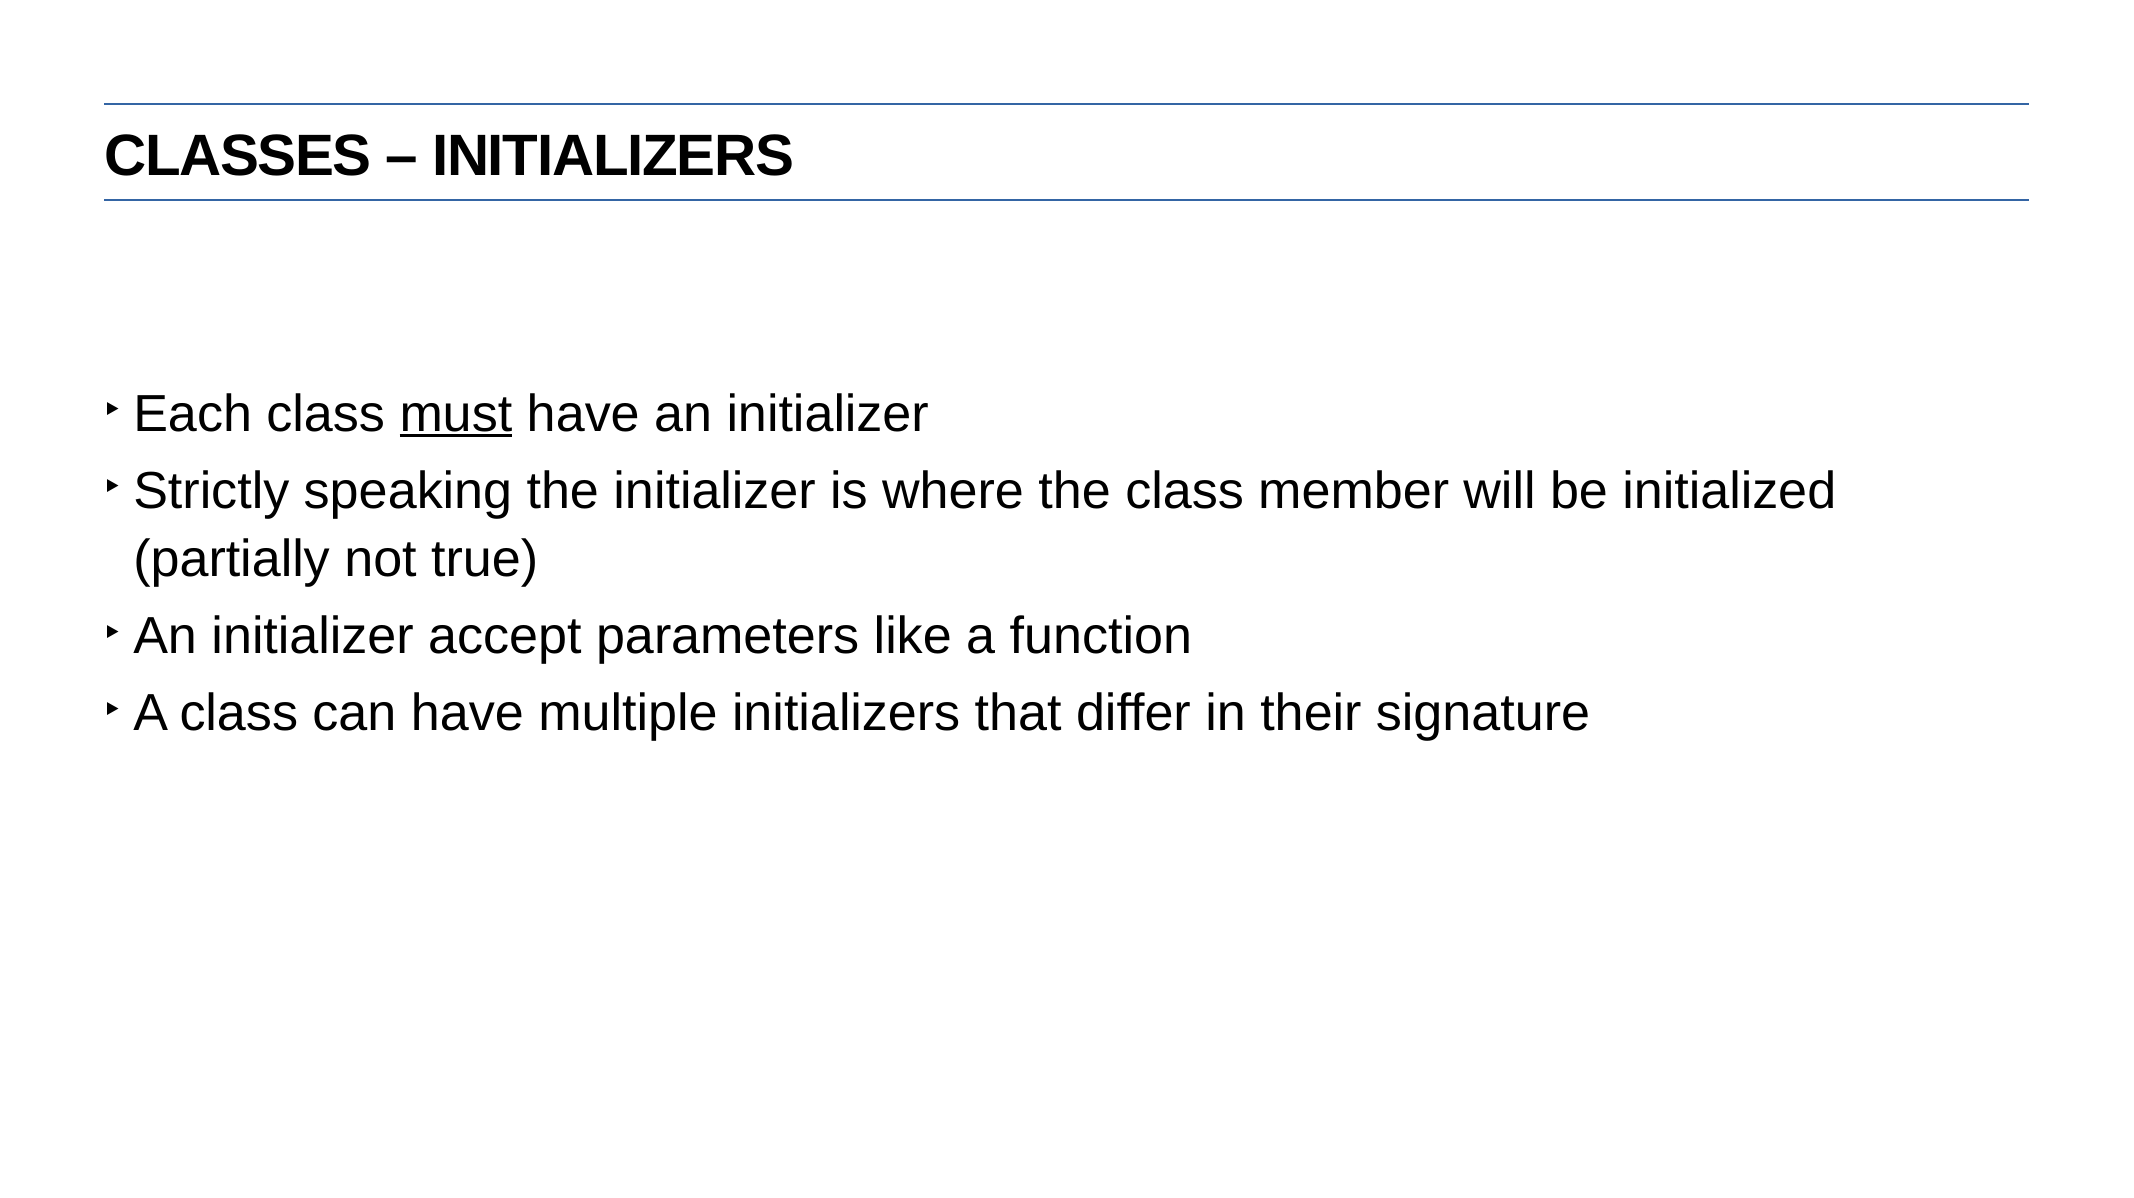

Classes – initializers

Each class must have an initializer
Strictly speaking the initializer is where the class member will be initialized (partially not true)
An initializer accept parameters like a function
A class can have multiple initializers that differ in their signature